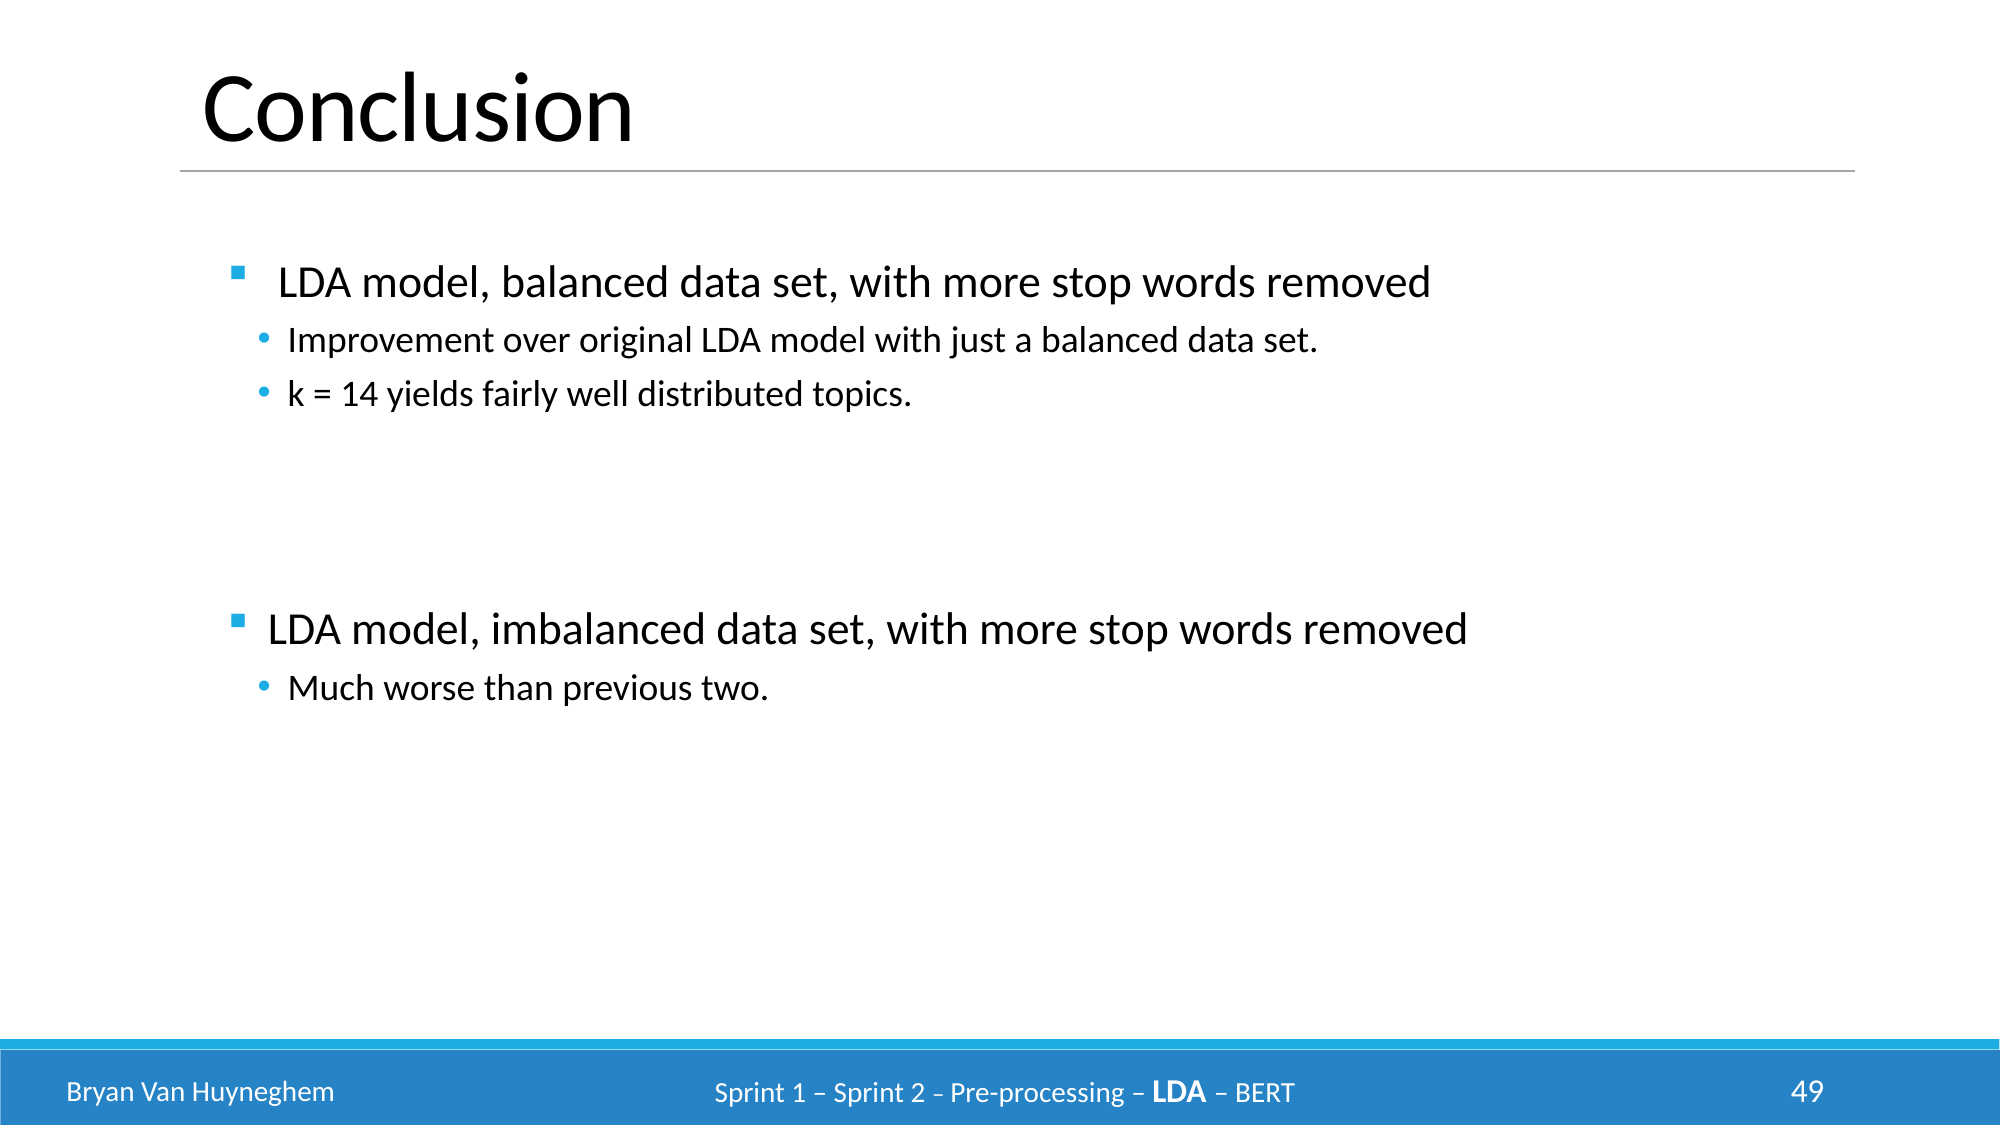

Conclusion
  LDA model, balanced data set, with more stop words removed
Improvement over original LDA model with just a balanced data set.
k = 14 yields fairly well distributed topics.

 LDA model, imbalanced data set, with more stop words removed
Much worse than previous two.
Bryan Van Huyneghem
Sprint 1 – Sprint 2 – Pre-processing – LDA – BERT
49